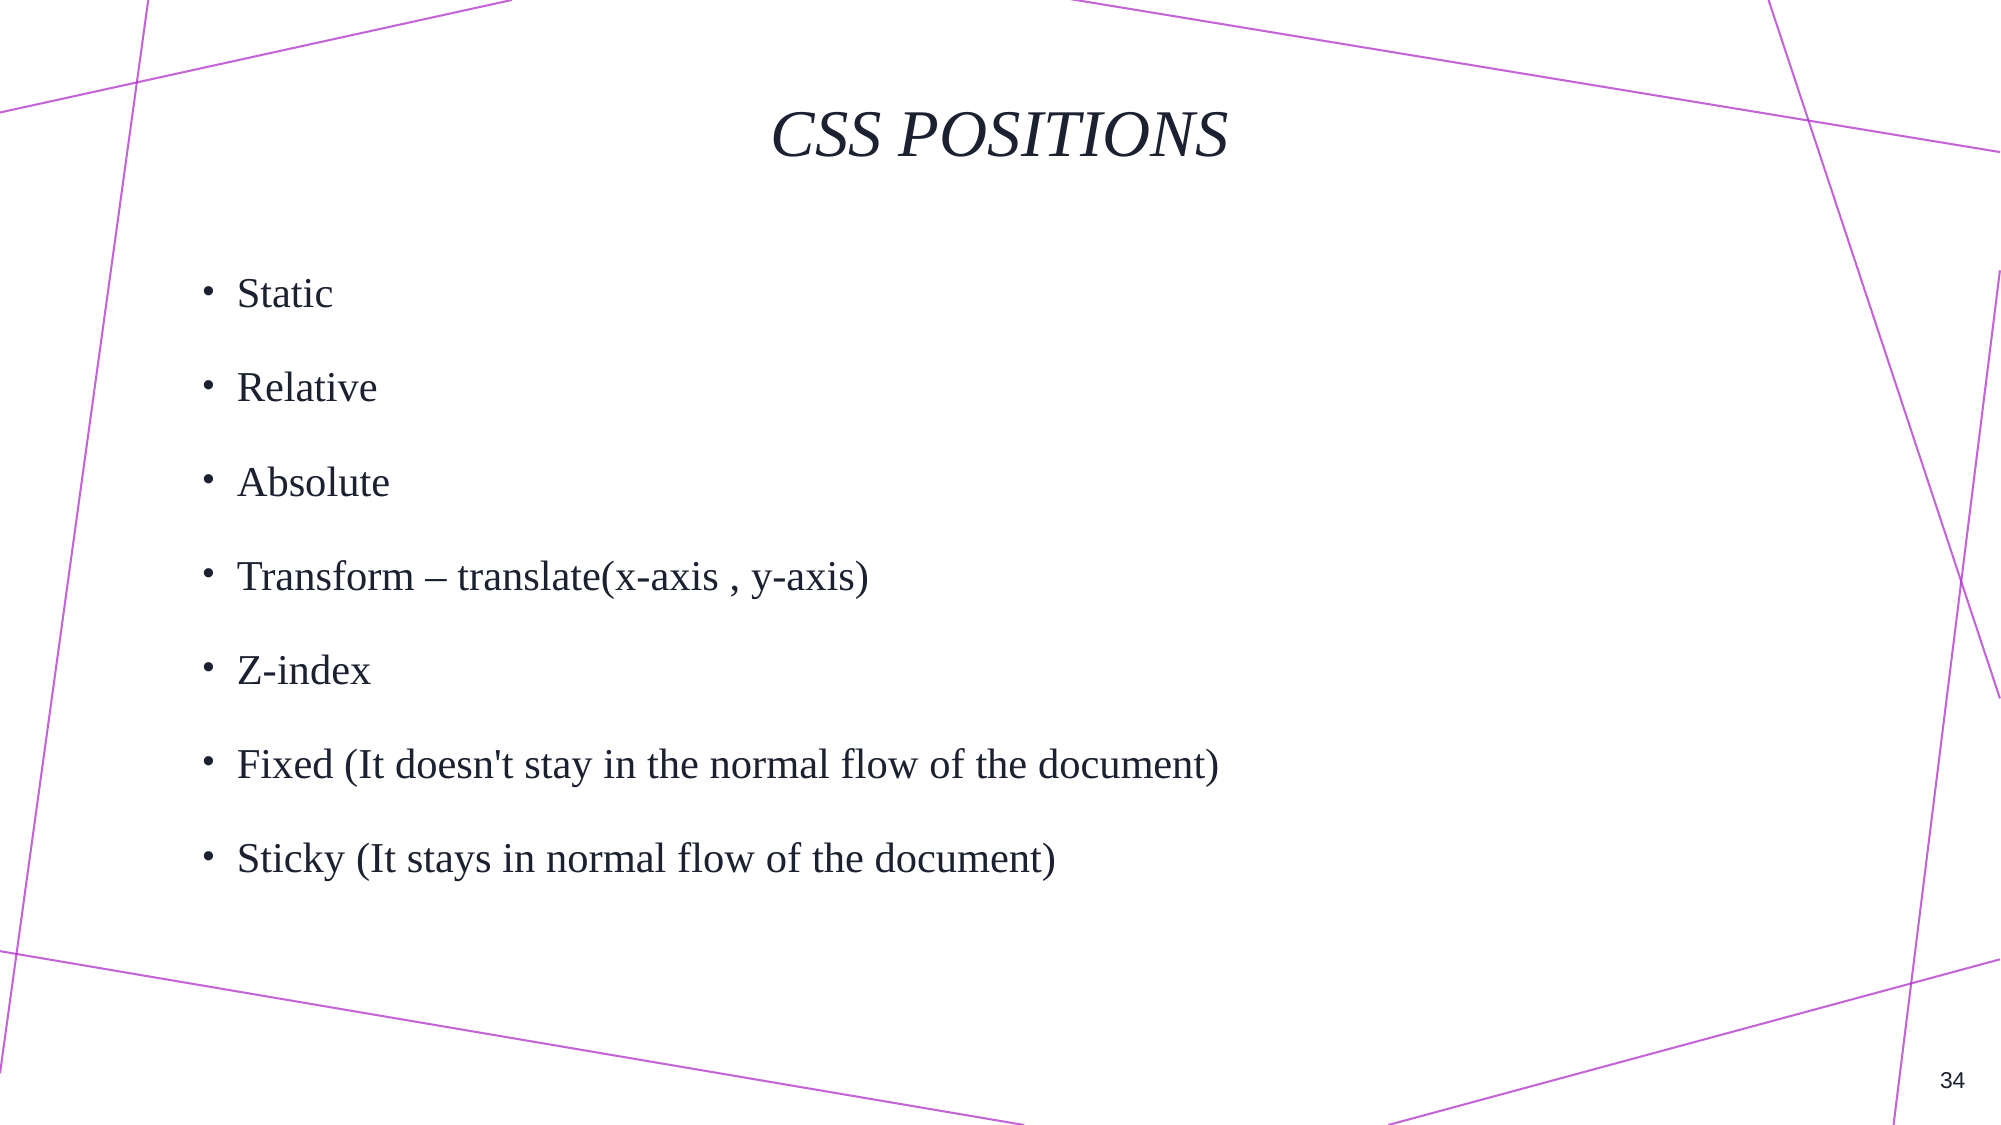

# Css positions
Static
Relative
Absolute
Transform – translate(x-axis , y-axis)
Z-index
Fixed (It doesn't stay in the normal flow of the document)
Sticky (It stays in normal flow of the document)

34